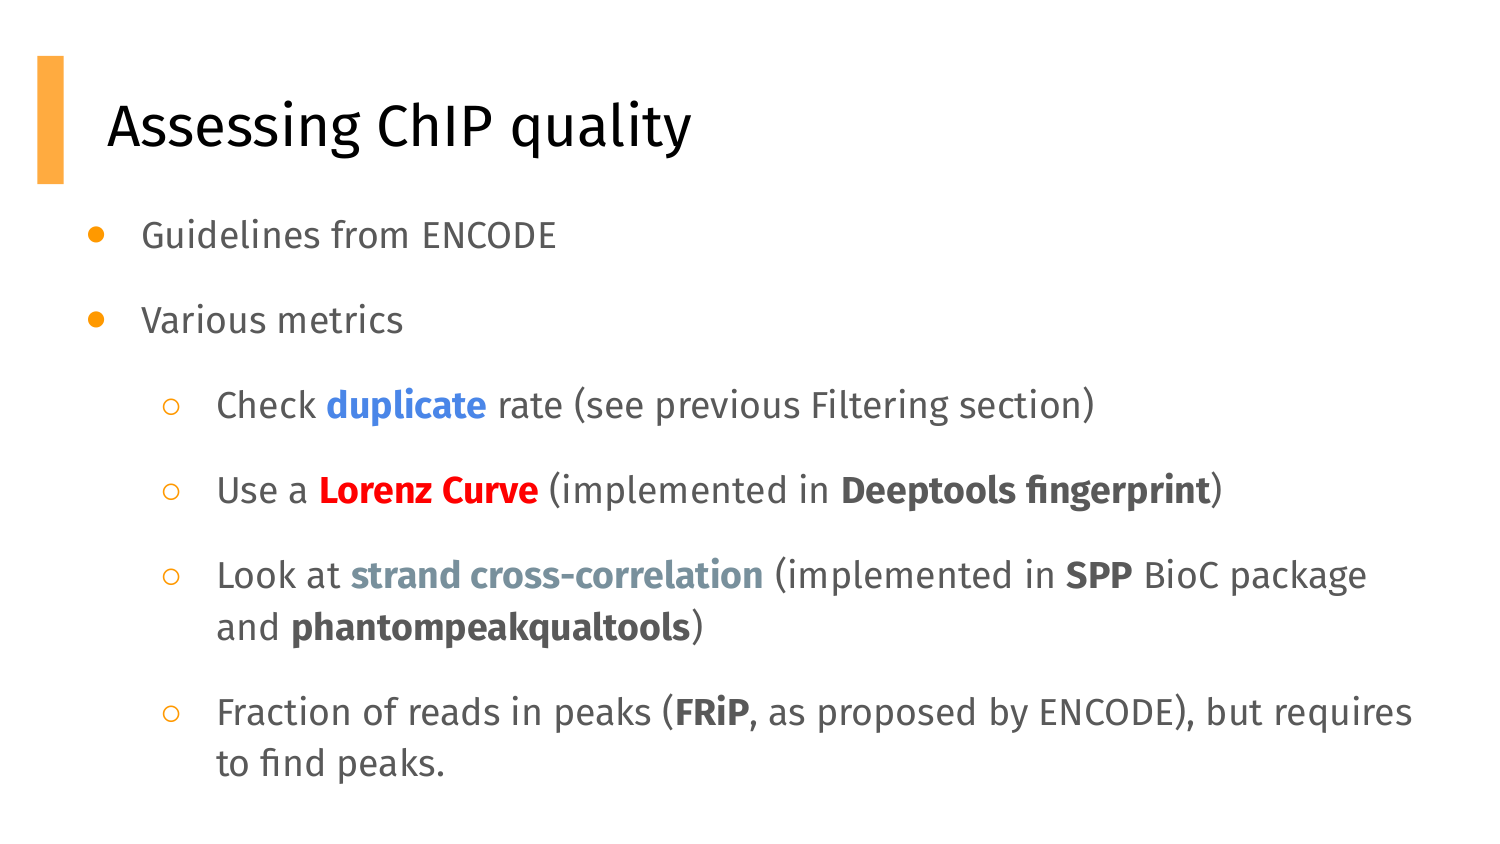

# Assessing ChIP quality
Guidelines from ENCODE
Various metrics
Check duplicate rate (see previous Filtering section)
Use a Lorenz Curve (implemented in Deeptools fingerprint)
Look at strand cross-correlation (implemented in SPP BioC package and phantompeakqualtools)
Fraction of reads in peaks (FRiP, as proposed by ENCODE), but requires to find peaks.